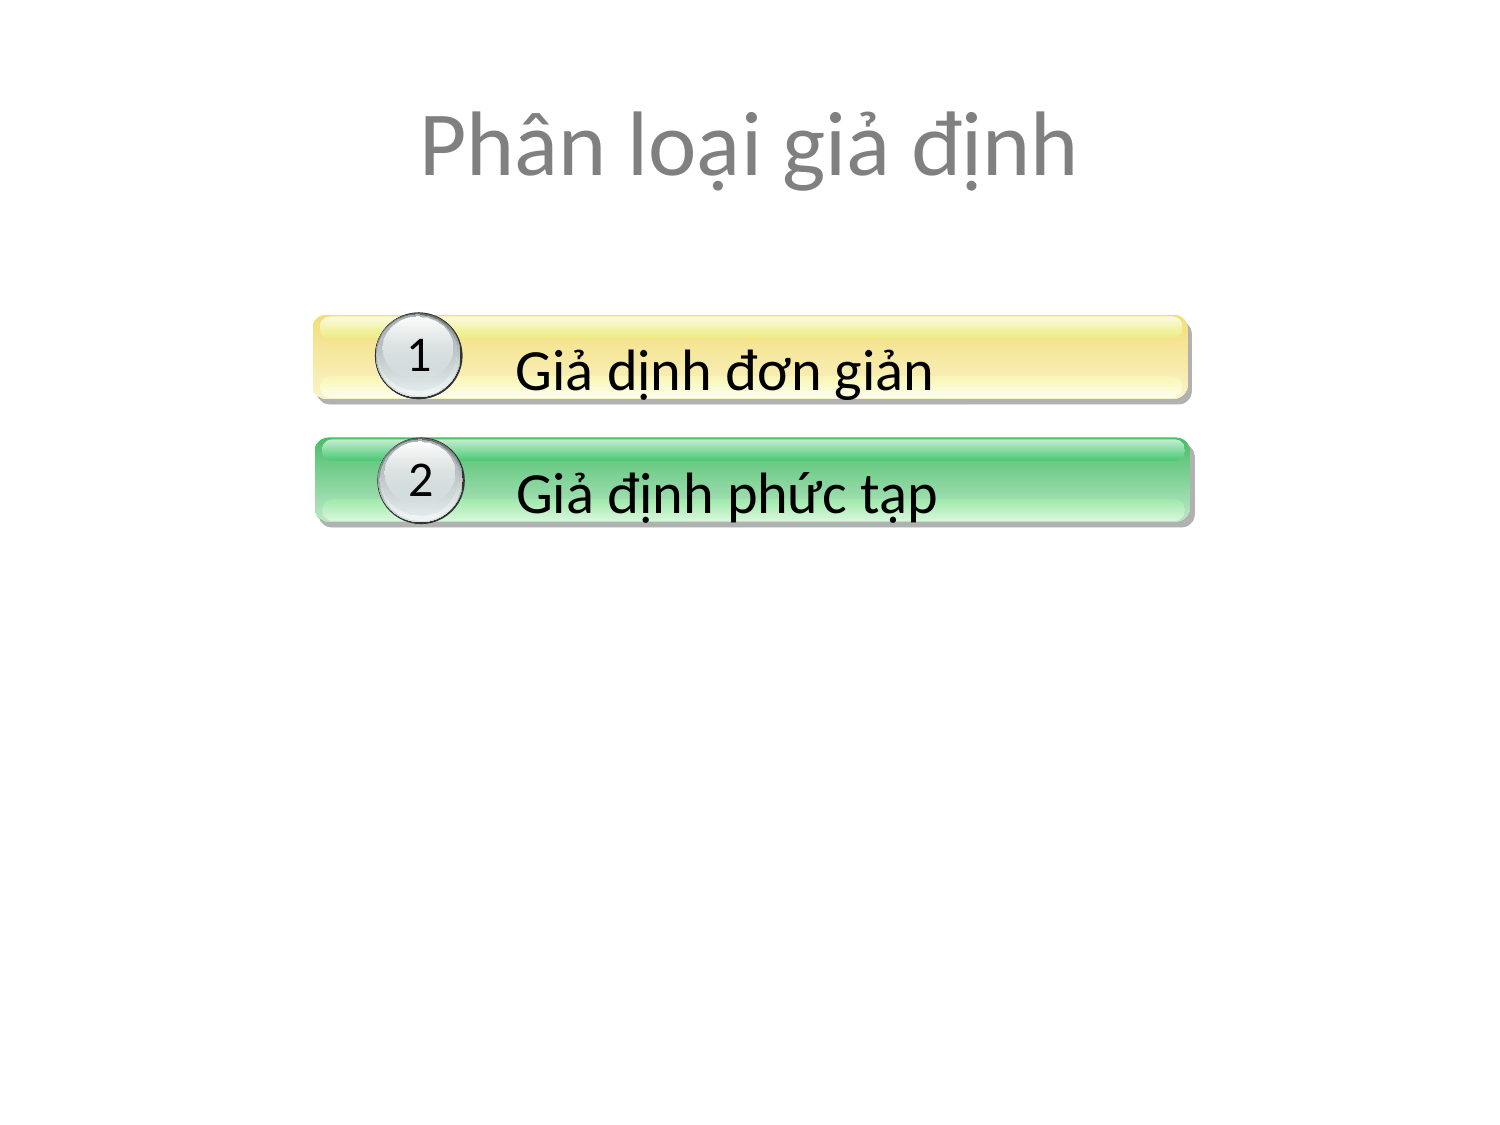

# Phân loại giả định

1
1

Giả dịnh đơn giản

2
Giả định phức tạp